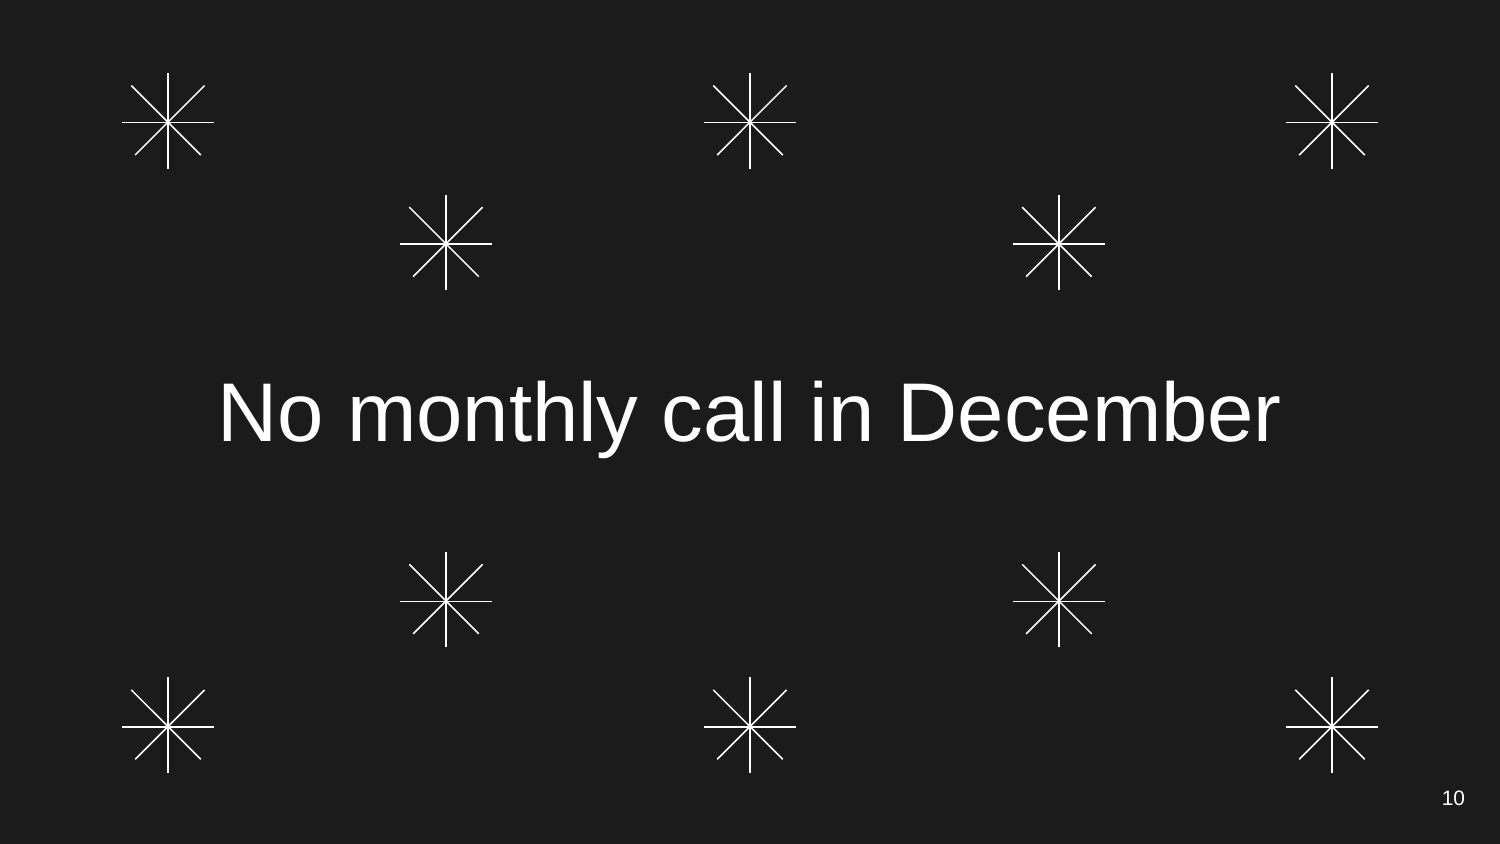

# No monthly call in December
10